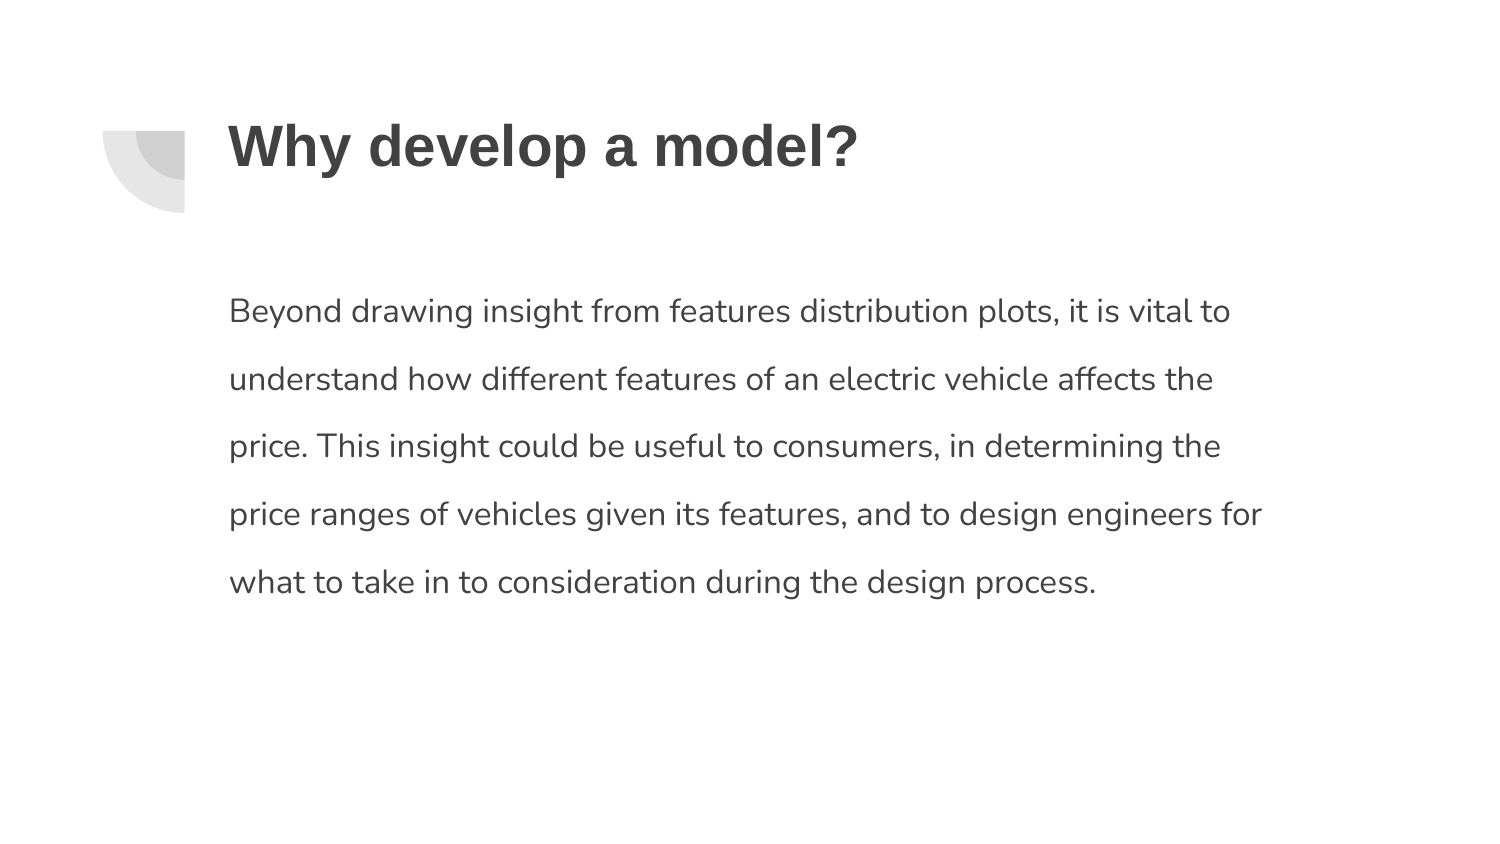

# Why develop a model?
Beyond drawing insight from features distribution plots, it is vital to understand how different features of an electric vehicle affects the price. This insight could be useful to consumers, in determining the price ranges of vehicles given its features, and to design engineers for what to take in to consideration during the design process.